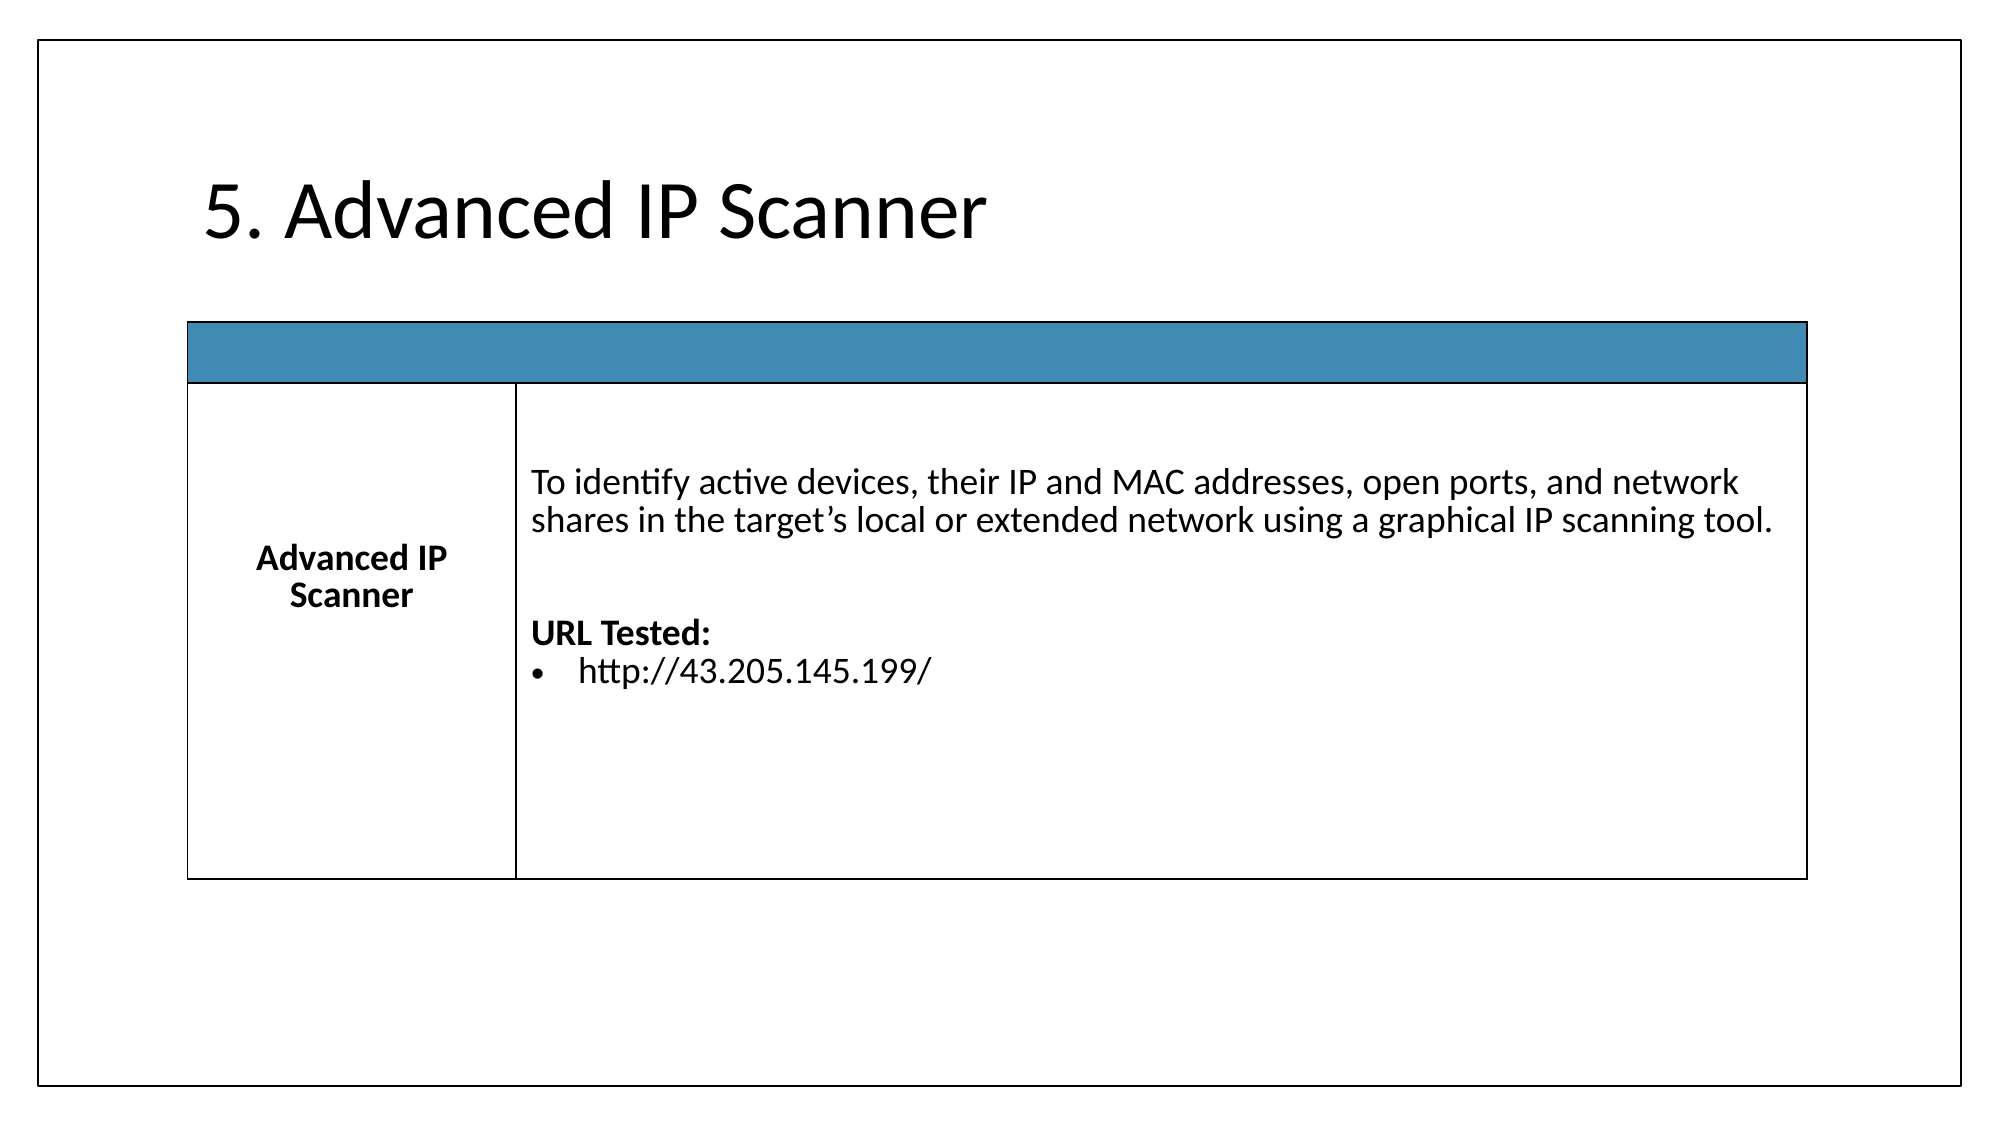

# 5. Advanced IP Scanner
|  |
| --- |
| Advanced IP Scanner | To identify active devices, their IP and MAC addresses, open ports, and network shares in the target’s local or extended network using a graphical IP scanning tool. URL Tested: http://43.205.145.199/ |
| --- | --- |